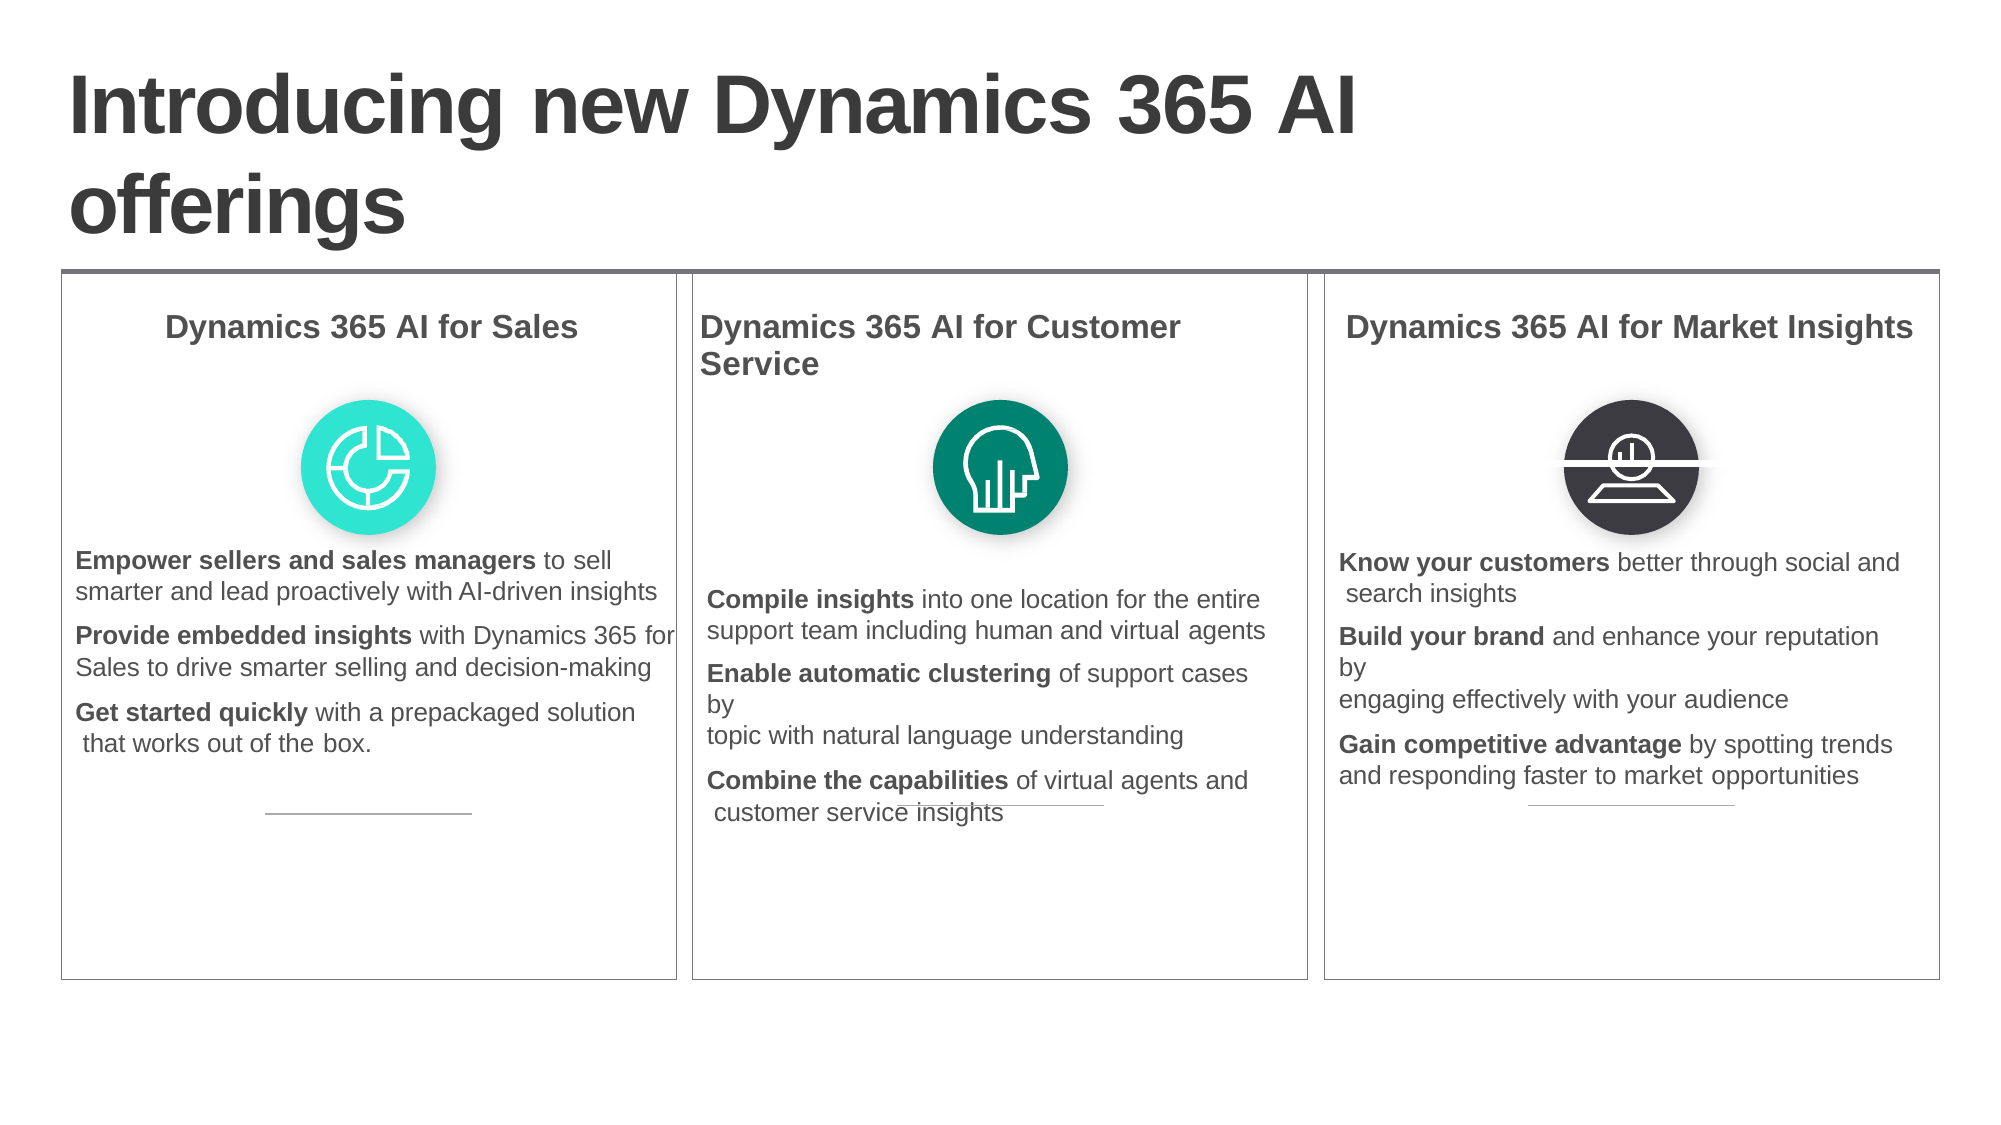

# Introducing new Dynamics 365 AI offerings
| Dynamics 365 AI for Sales Empower sellers and sales managers to sell smarter and lead proactively with AI-driven insights Provide embedded insights with Dynamics 365 for Sales to drive smarter selling and decision-making Get started quickly with a prepackaged solution that works out of the box. |  | Dynamics 365 AI for Customer Service Compile insights into one location for the entire support team including human and virtual agents Enable automatic clustering of support cases by topic with natural language understanding Combine the capabilities of virtual agents and customer service insights |  | Dynamics 365 AI for Market Insights Know your customers better through social and search insights Build your brand and enhance your reputation by engaging effectively with your audience Gain competitive advantage by spotting trends and responding faster to market opportunities |
| --- | --- | --- | --- | --- |